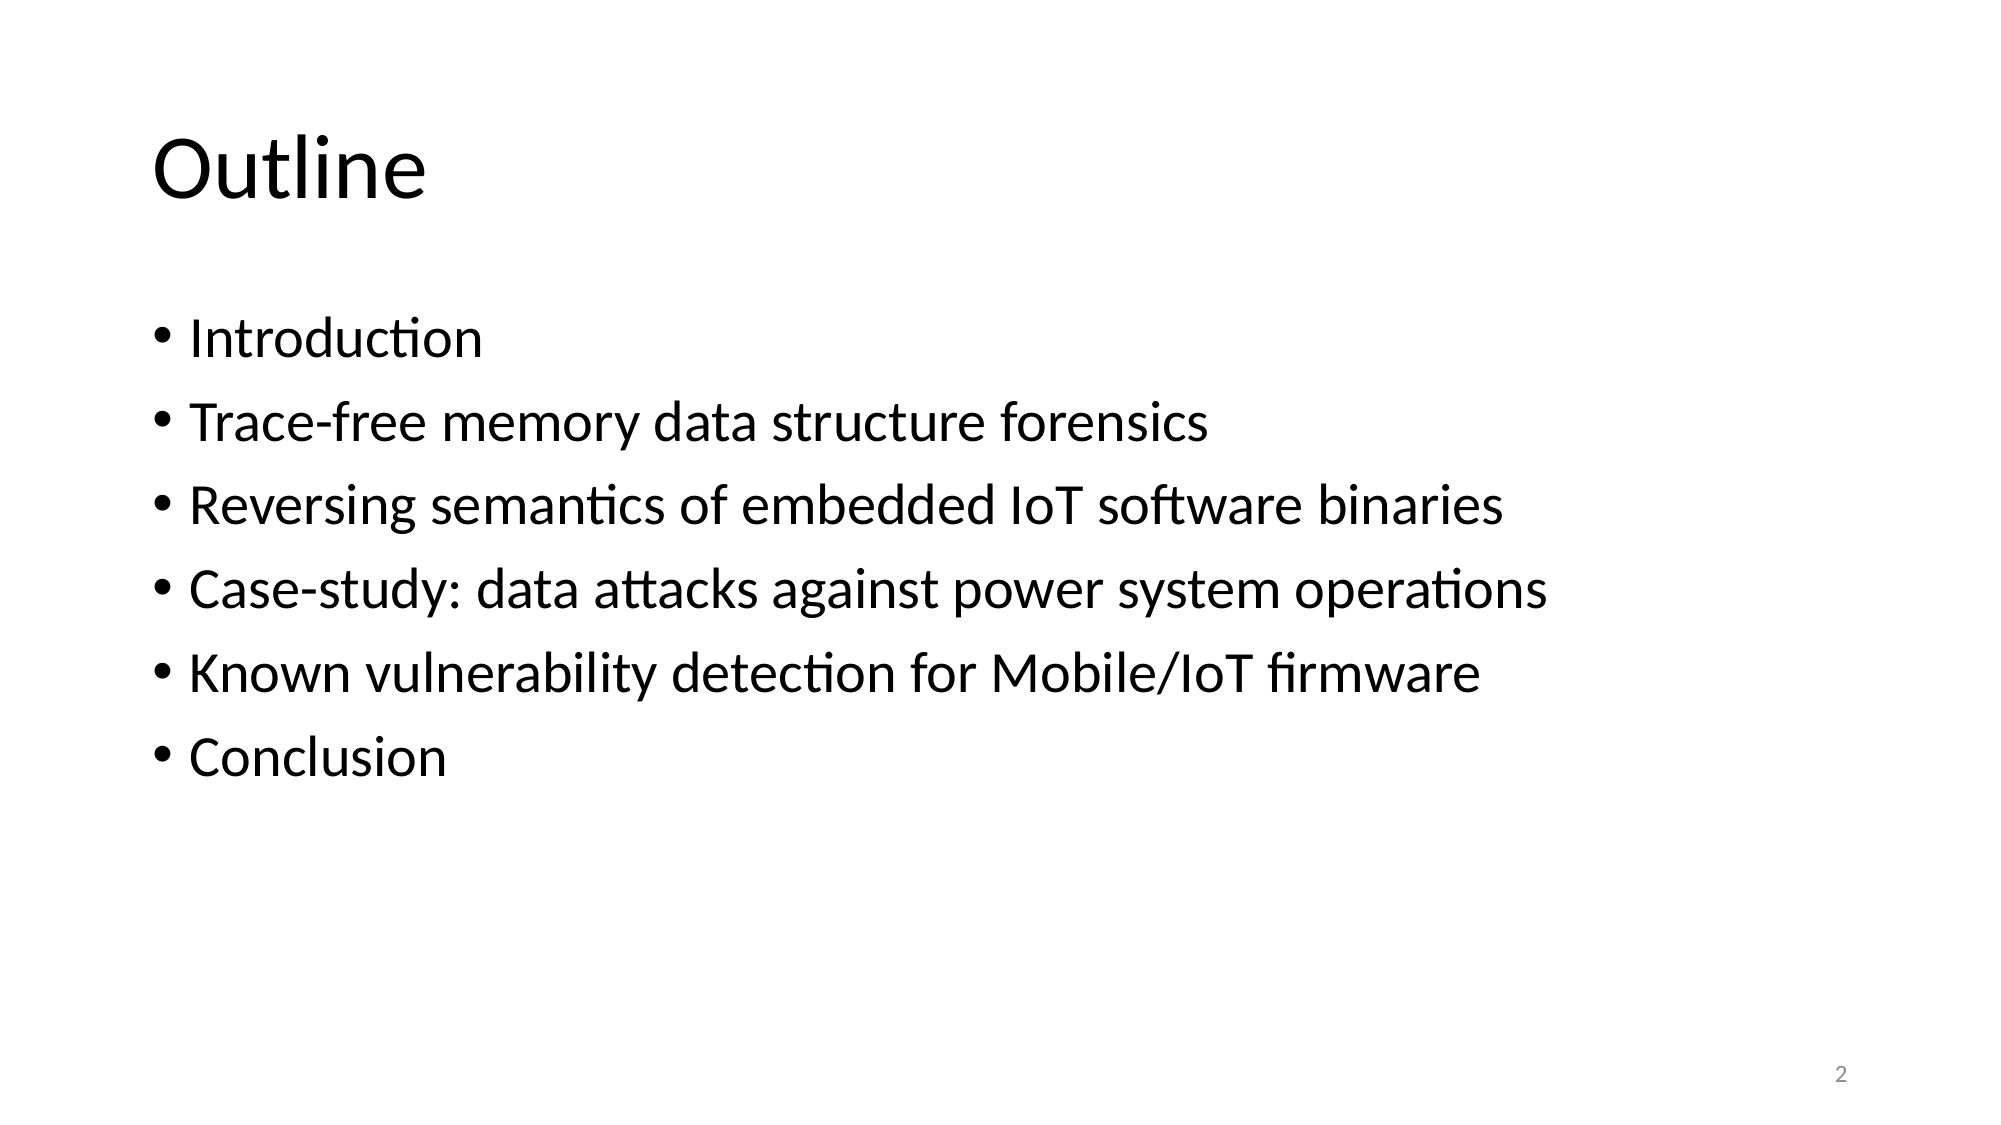

# Outline
Introduction
Trace-free memory data structure forensics
Reversing semantics of embedded IoT software binaries
Case-study: data attacks against power system operations
Known vulnerability detection for Mobile/IoT firmware
Conclusion
2